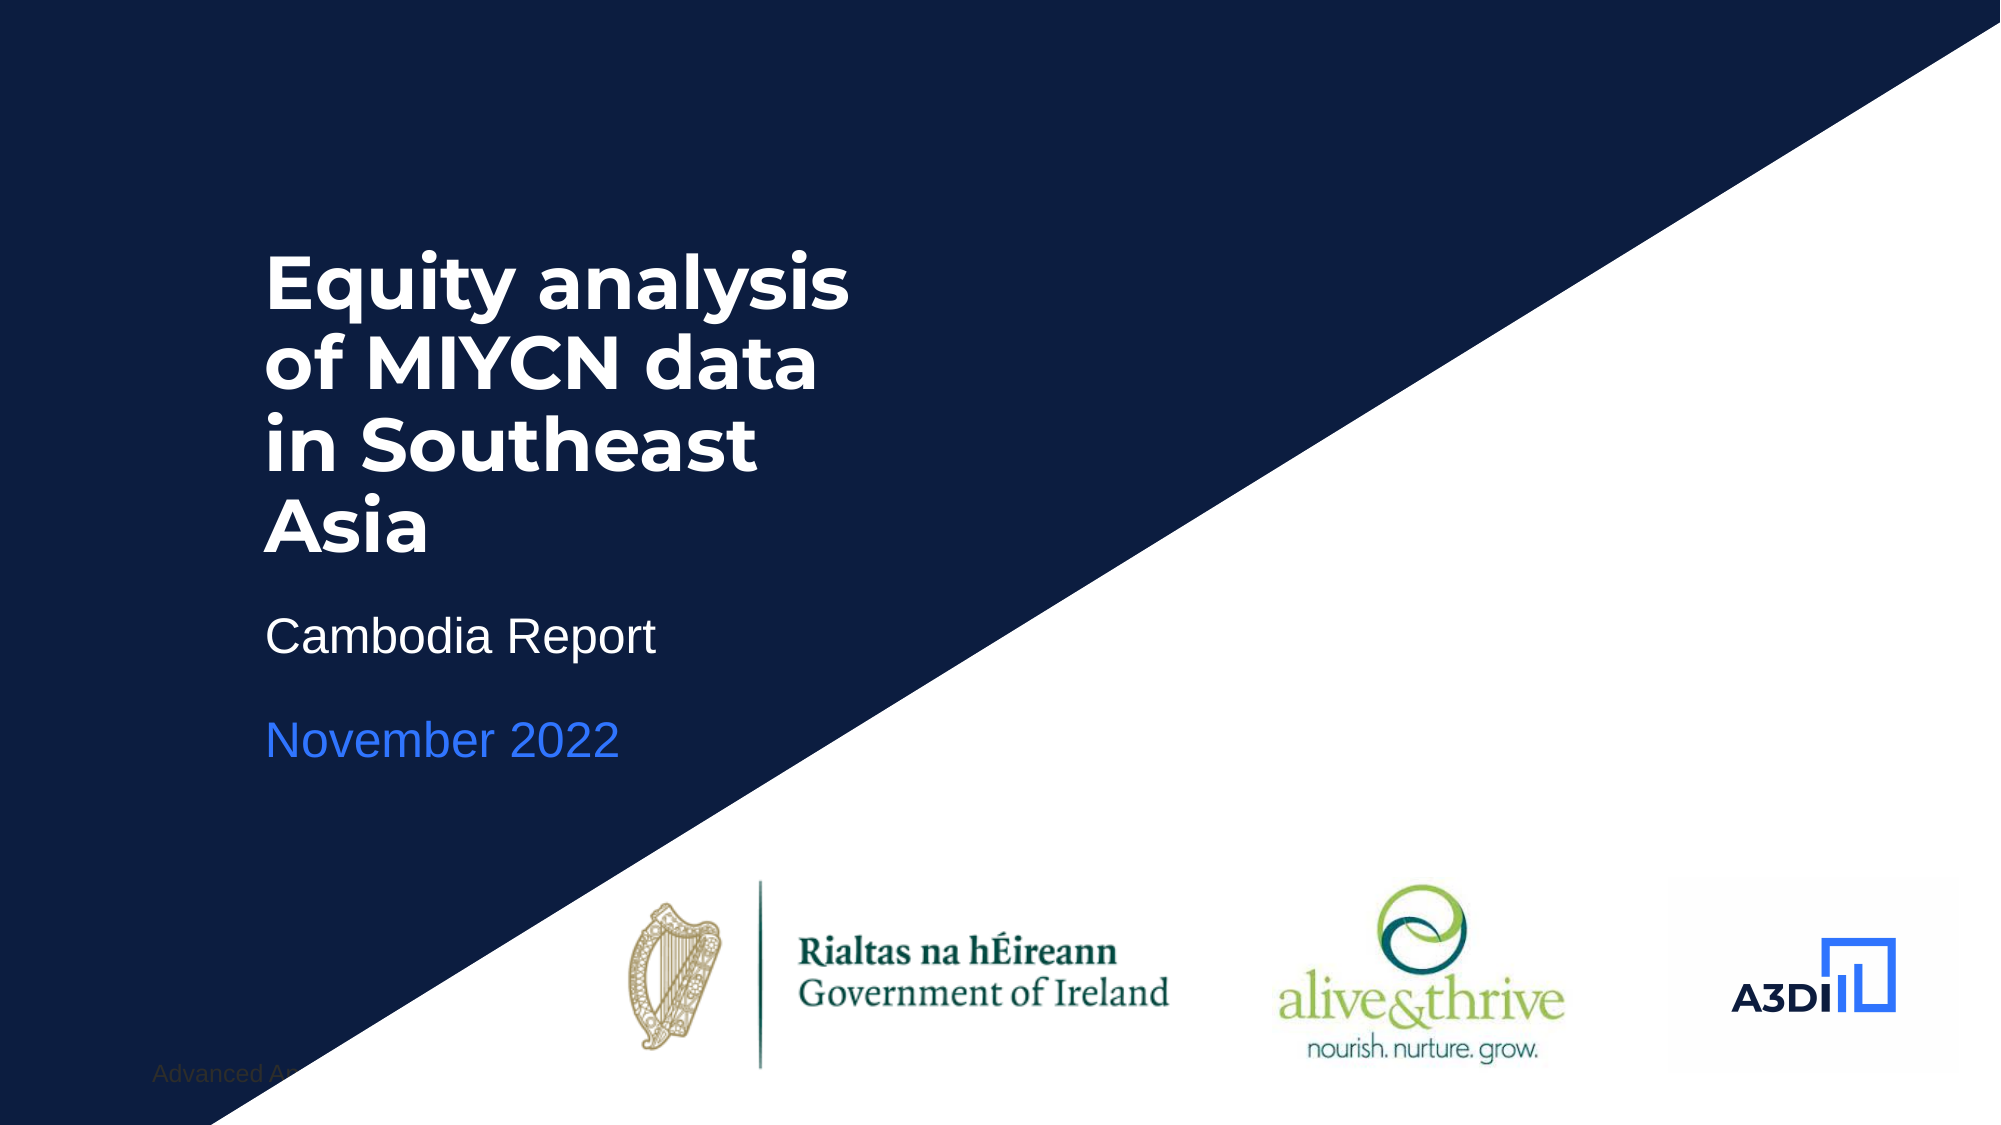

# Equity analysis of MIYCN data in Southeast Asia
Cambodia Report
November 2022